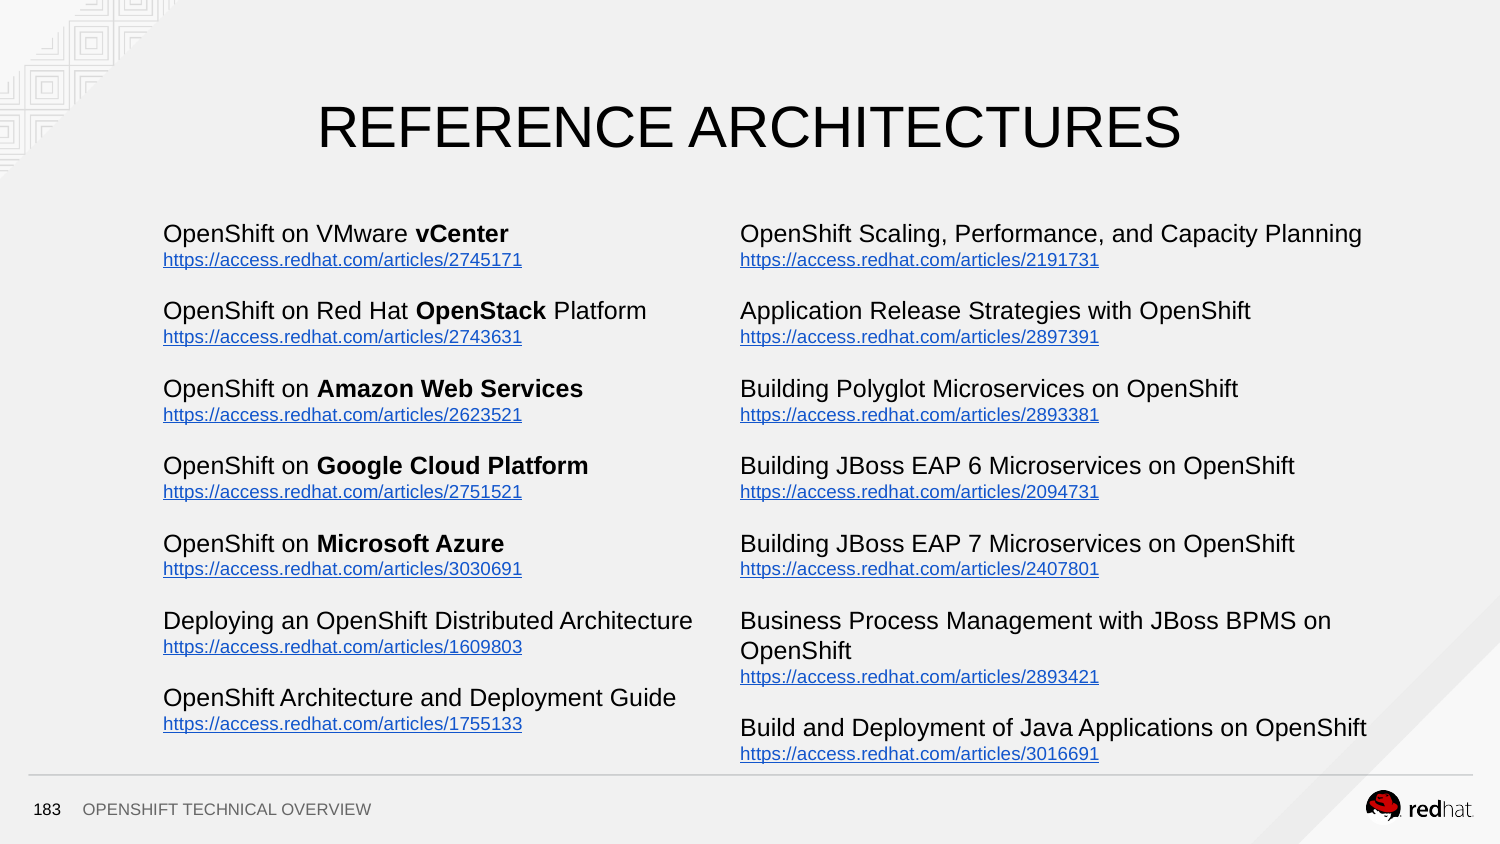

# REFERENCE ARCHITECTURES
OpenShift on VMware vCenter
https://access.redhat.com/articles/2745171
OpenShift on Red Hat OpenStack Platform
https://access.redhat.com/articles/2743631
OpenShift on Amazon Web Services
https://access.redhat.com/articles/2623521
OpenShift on Google Cloud Platform
https://access.redhat.com/articles/2751521
OpenShift on Microsoft Azure
https://access.redhat.com/articles/3030691
Deploying an OpenShift Distributed Architecture
https://access.redhat.com/articles/1609803
OpenShift Architecture and Deployment Guide
https://access.redhat.com/articles/1755133

OpenShift Scaling, Performance, and Capacity Planning
https://access.redhat.com/articles/2191731
Application Release Strategies with OpenShift
https://access.redhat.com/articles/2897391
Building Polyglot Microservices on OpenShift
https://access.redhat.com/articles/2893381
Building JBoss EAP 6 Microservices on OpenShift
https://access.redhat.com/articles/2094731
Building JBoss EAP 7 Microservices on OpenShift
https://access.redhat.com/articles/2407801
Business Process Management with JBoss BPMS on OpenShift
https://access.redhat.com/articles/2893421
Build and Deployment of Java Applications on OpenShift
https://access.redhat.com/articles/3016691

183